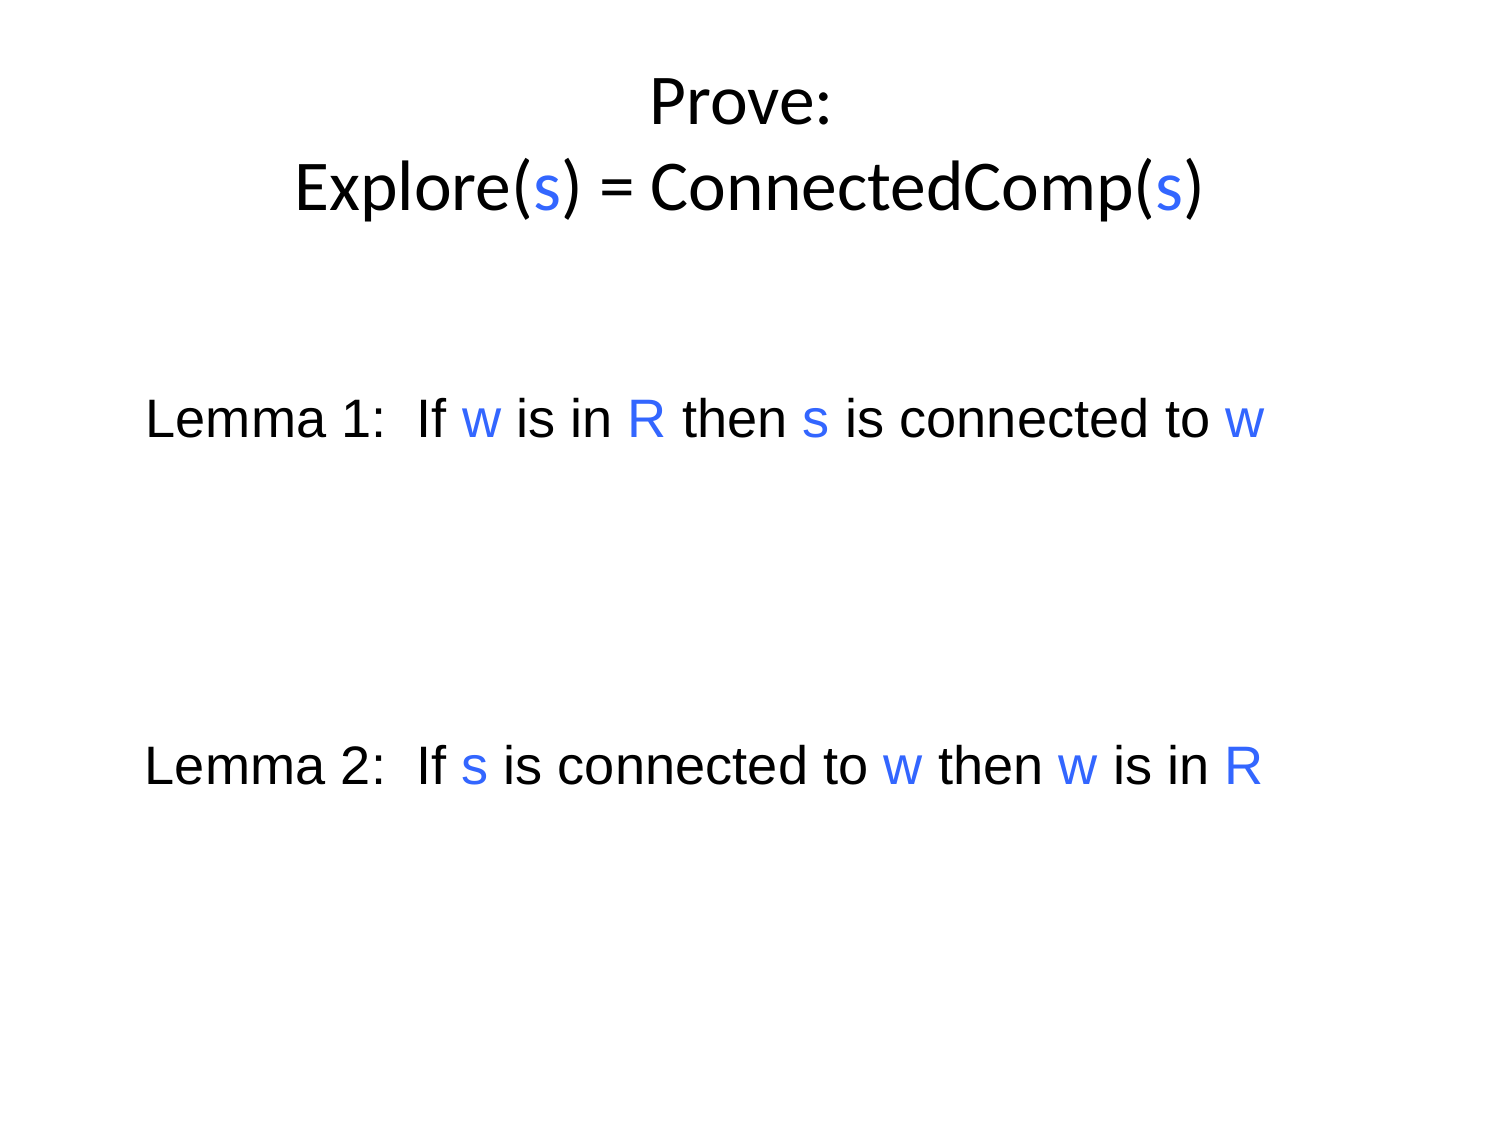

# Prove: Explore(s) = ConnectedComp(s)
Lemma 1:  If w is in R then s is connected to w
Lemma 2:  If s is connected to w then w is in R